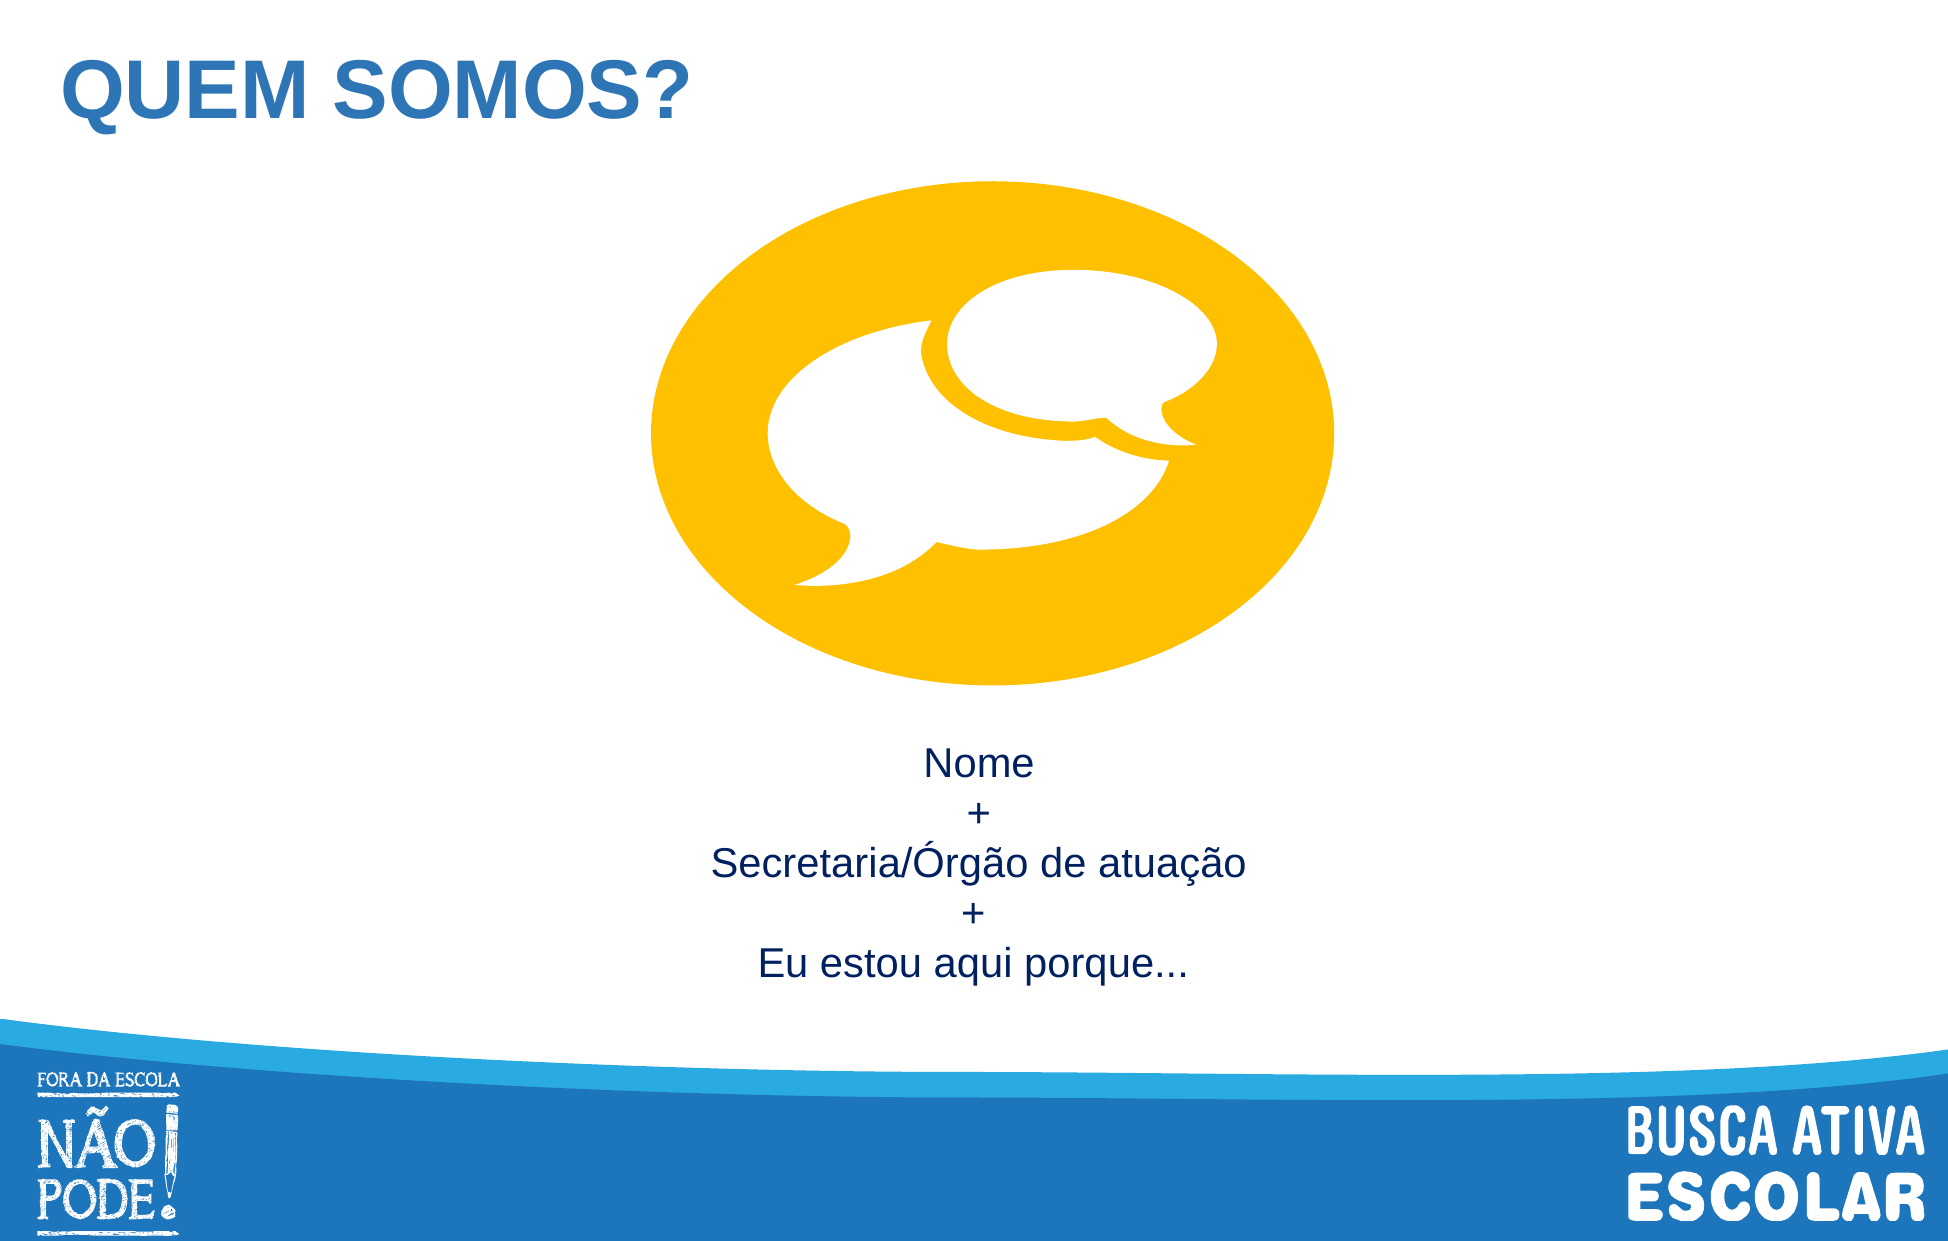

# QUEM SOMOS?

Nome
+
Secretaria/Órgão de atuação
+
Eu estou aqui porque...